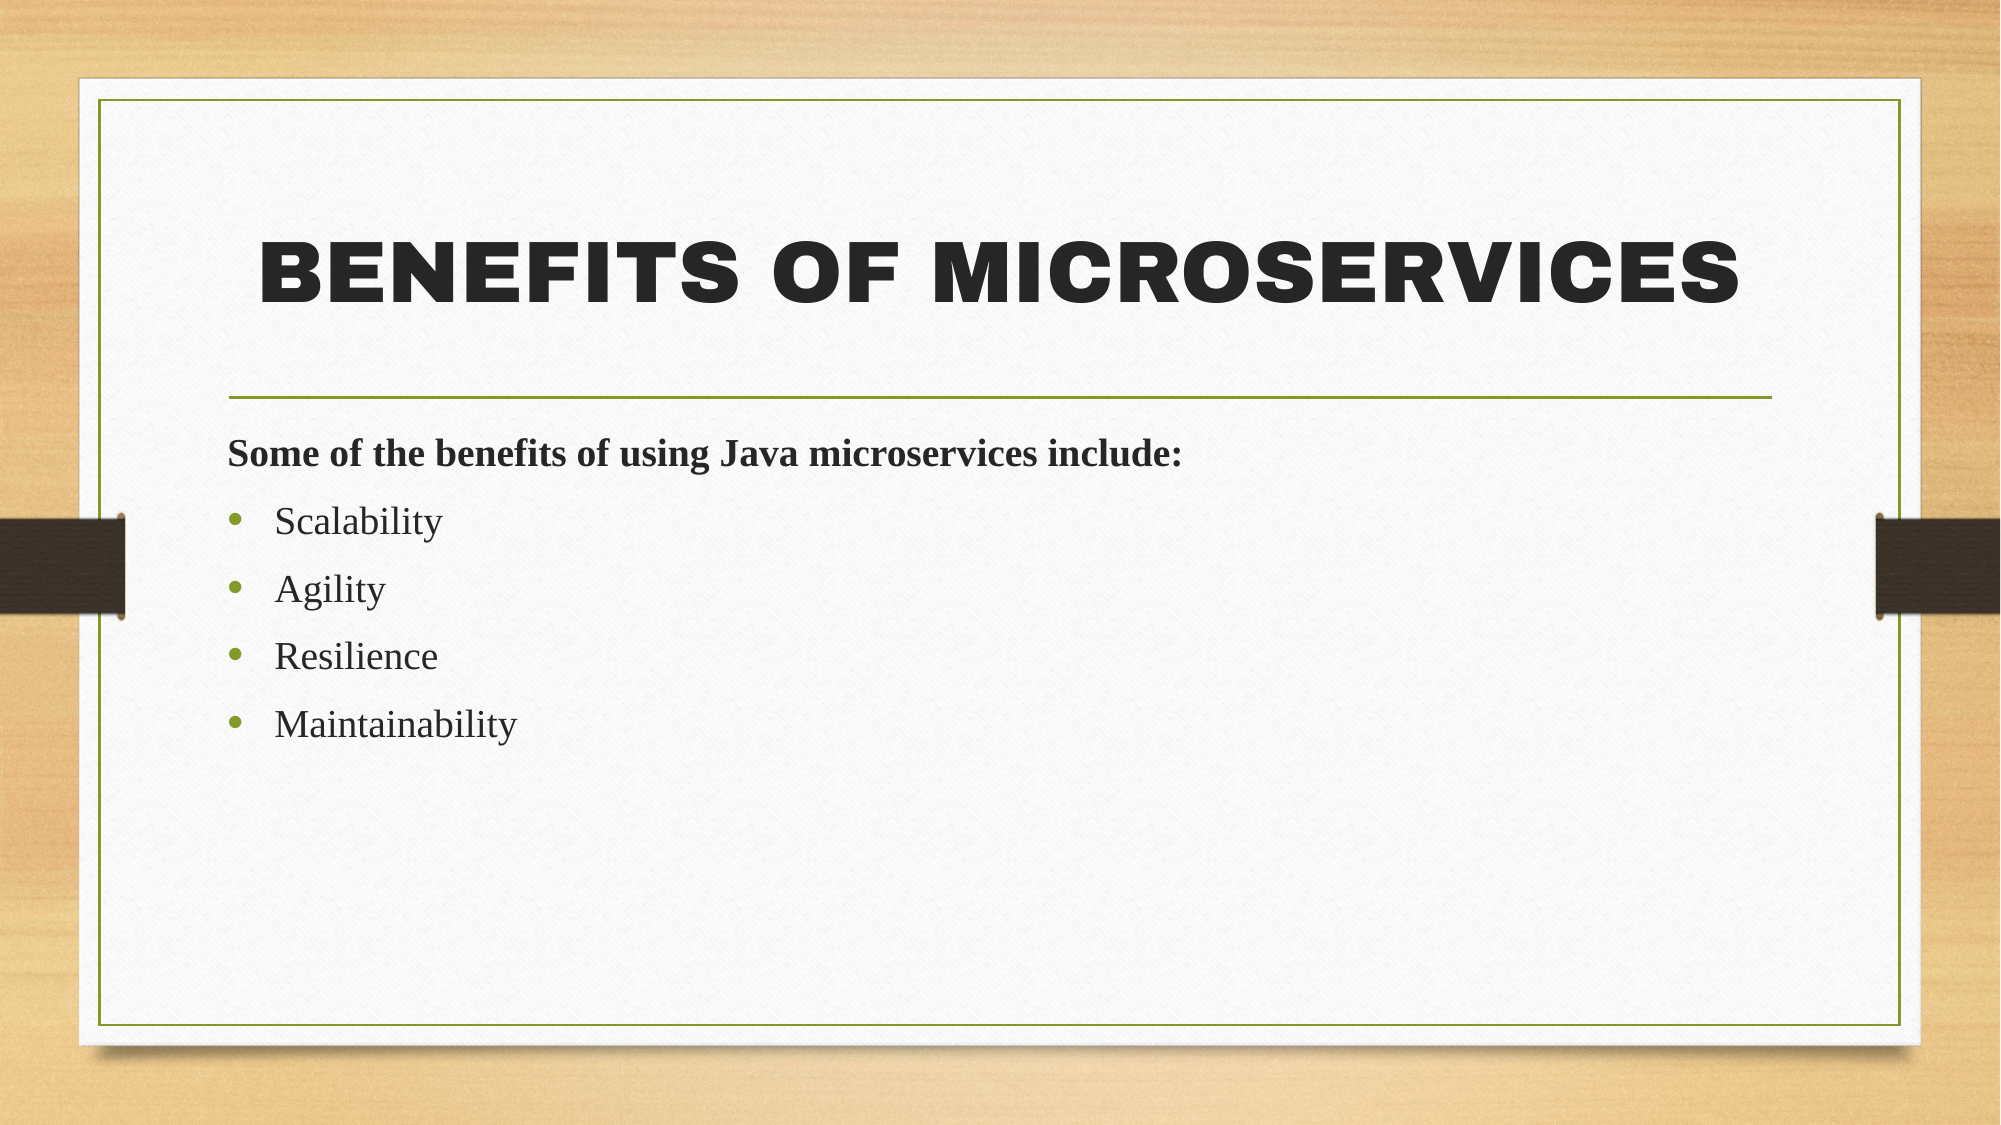

# BENEFITS OF MICROSERVICES
Some of the benefits of using Java microservices include:
Scalability
Agility
Resilience
Maintainability